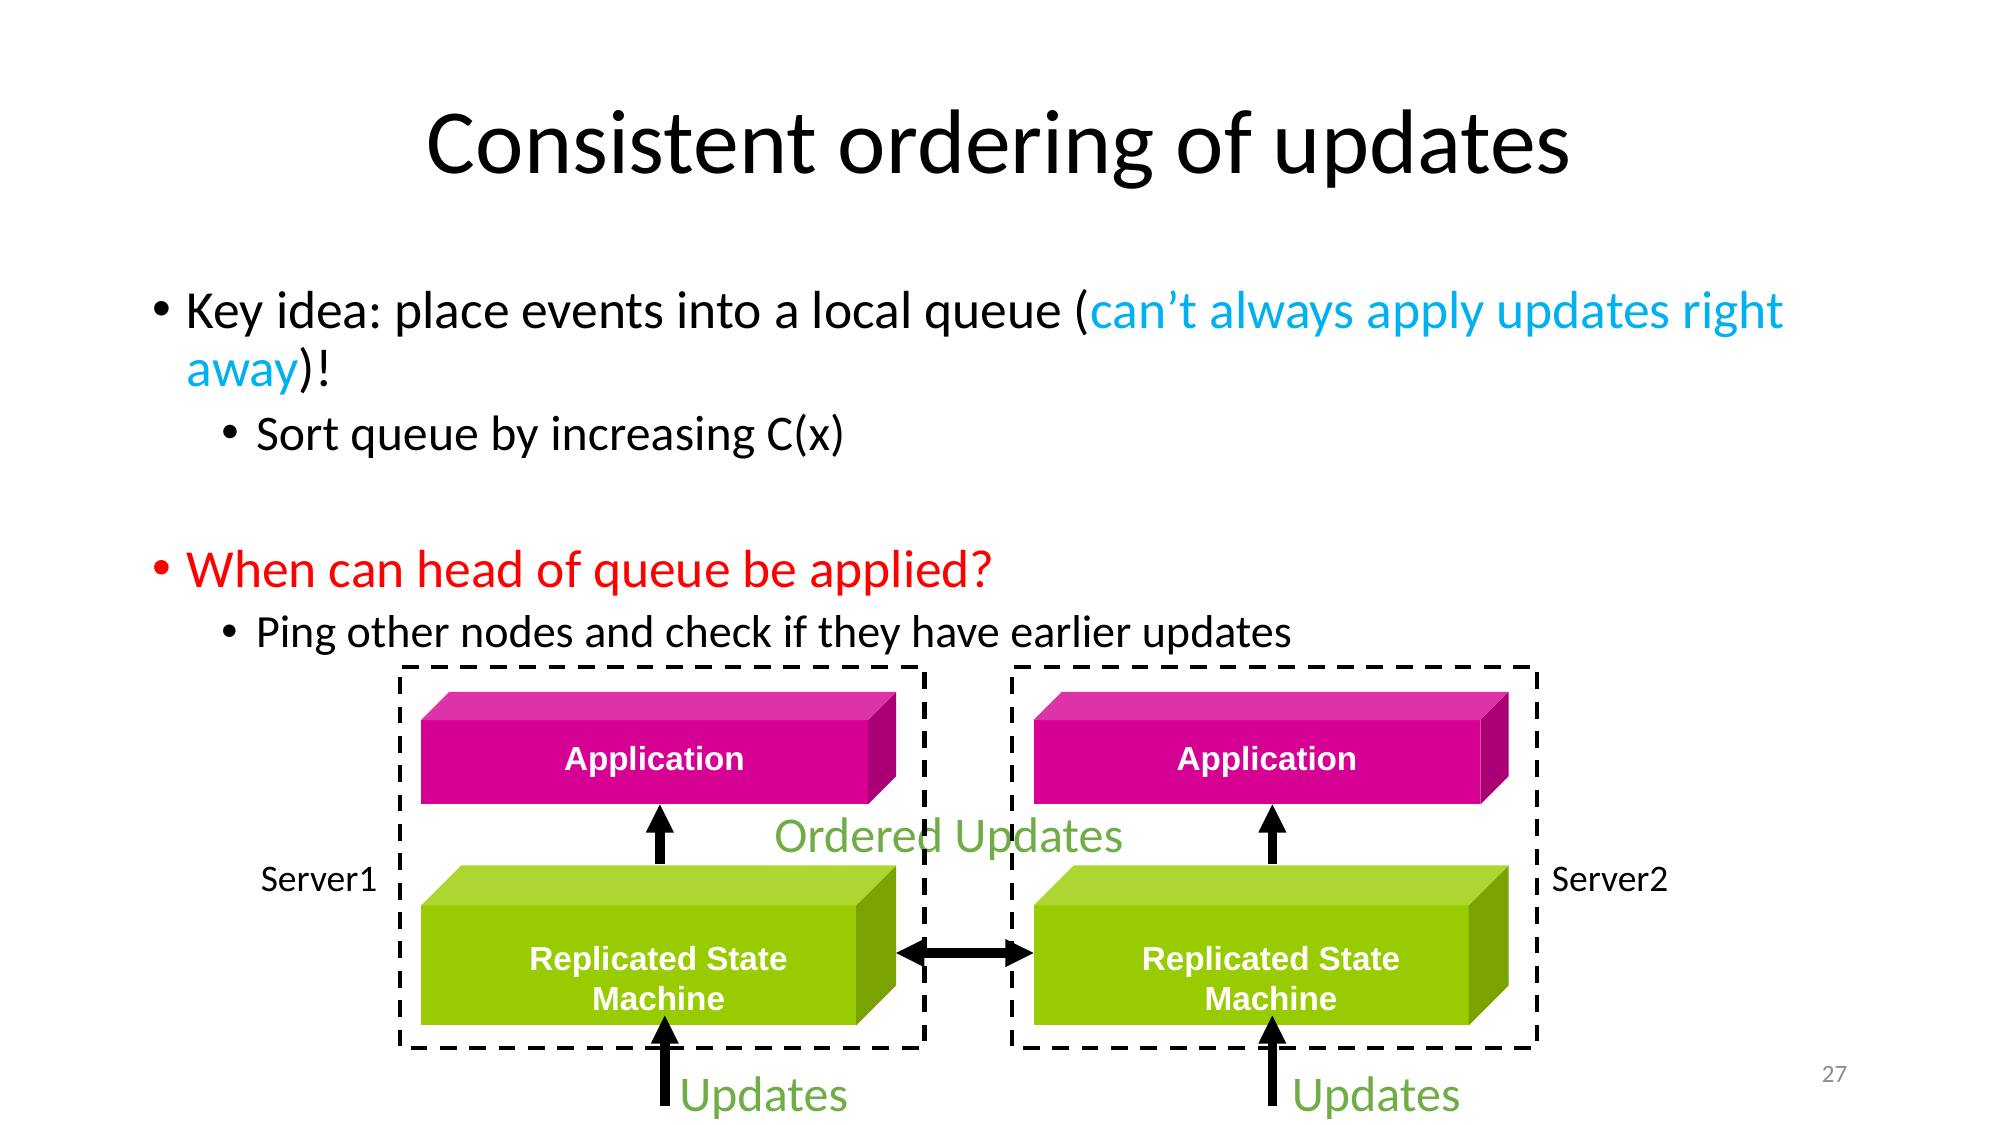

# Consistent ordering of updates
Key idea: place events into a local queue (can’t always apply updates right away)!
Sort queue by increasing C(x)

When can head of queue be applied?
Ping other nodes and check if they have earlier updates

Application

Application

Ordered Updates
Server1
Server2

Replicated State Machine

Replicated State Machine
27
Updates
Updates